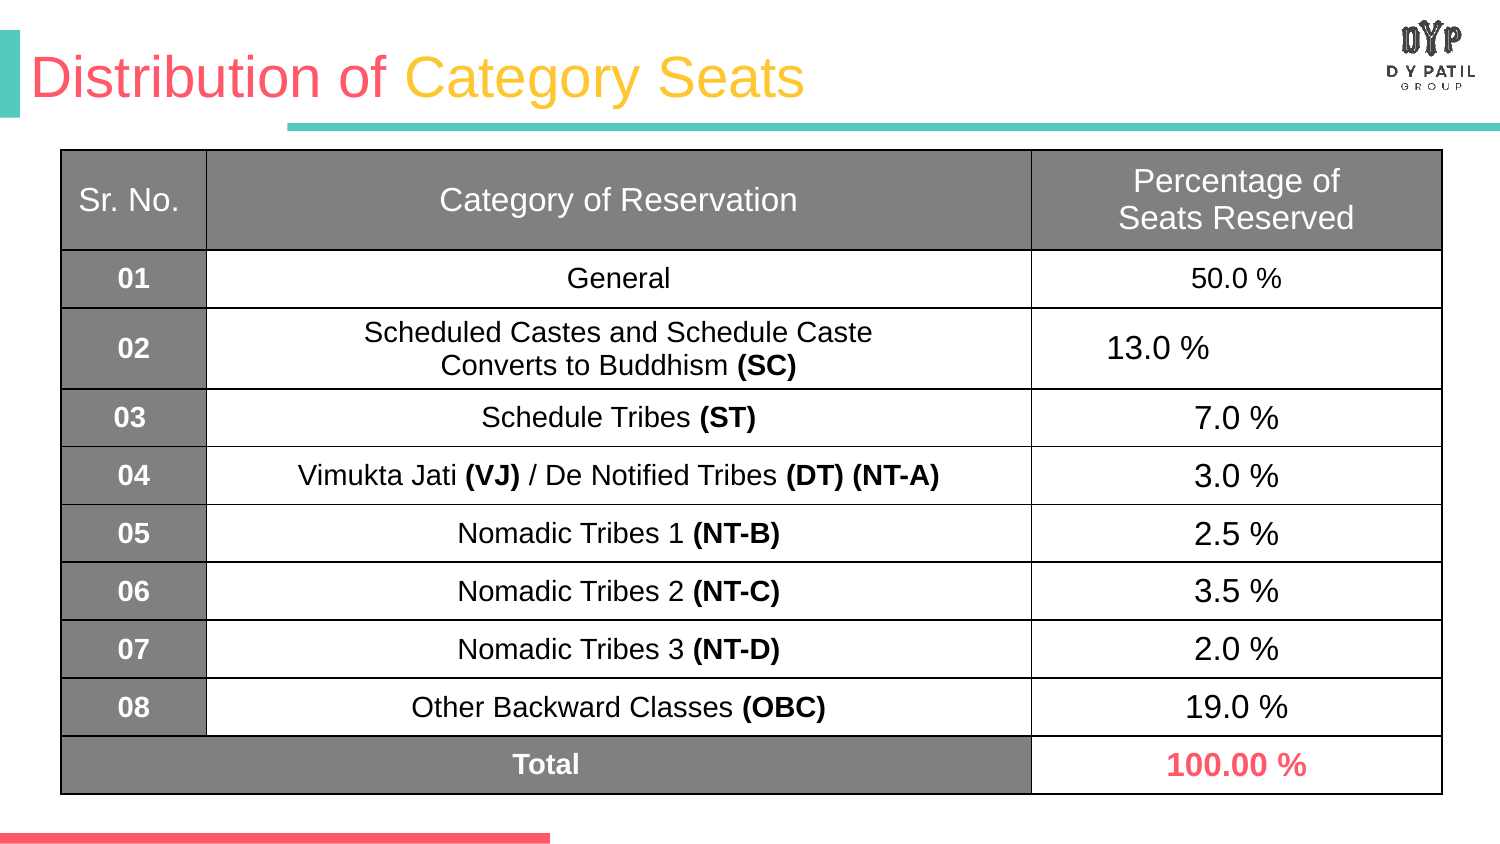

Distribution of Category Seats

| Sr. No. | Category of Reservation | Percentage of Seats Reserved |
| --- | --- | --- |
| 01 | General | 50.0 % |
| 02 | Scheduled Castes and Schedule Caste Converts to Buddhism (SC) | 13.0 % |
| 03 | Schedule Tribes (ST) | 7.0 % |
| 04 | Vimukta Jati (VJ) / De Notified Tribes (DT) (NT-A) | 3.0 % |
| 05 | Nomadic Tribes 1 (NT-B) | 2.5 % |
| 06 | Nomadic Tribes 2 (NT-C) | 3.5 % |
| 07 | Nomadic Tribes 3 (NT-D) | 2.0 % |
| 08 | Other Backward Classes (OBC) | 19.0 % |
| Total |  | 100.00 % |